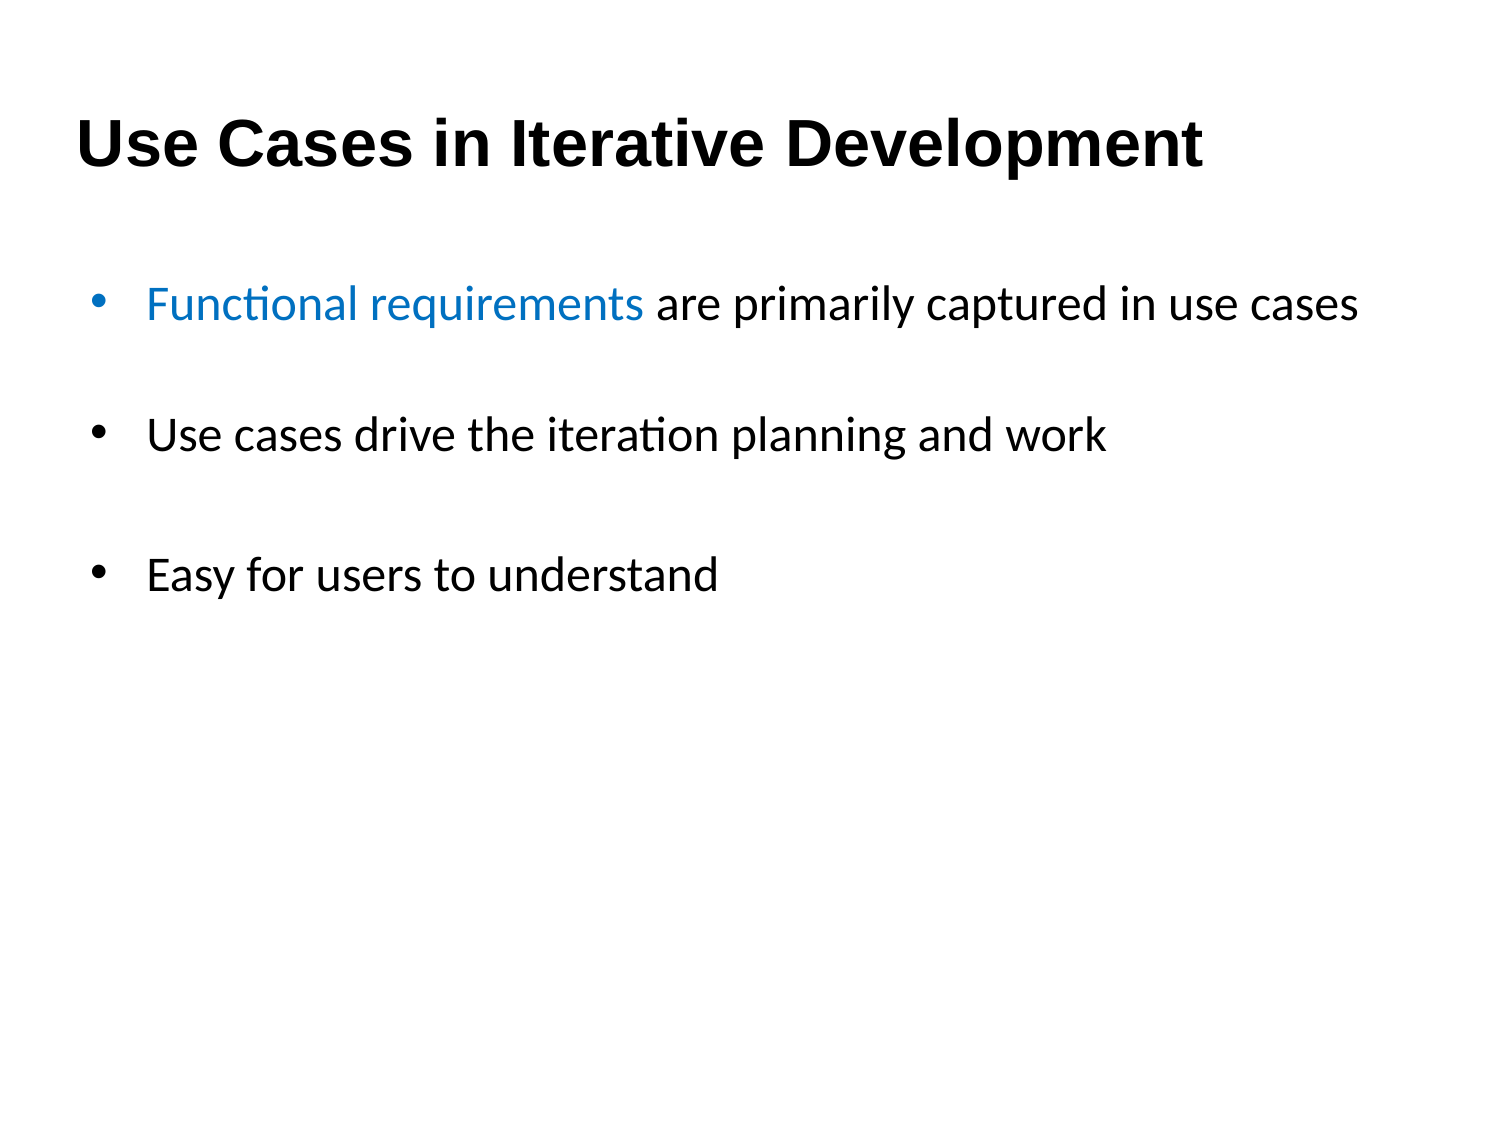

# Use Cases in Iterative Development
Functional requirements are primarily captured in use cases

Use cases drive the iteration planning and work

Easy for users to understand